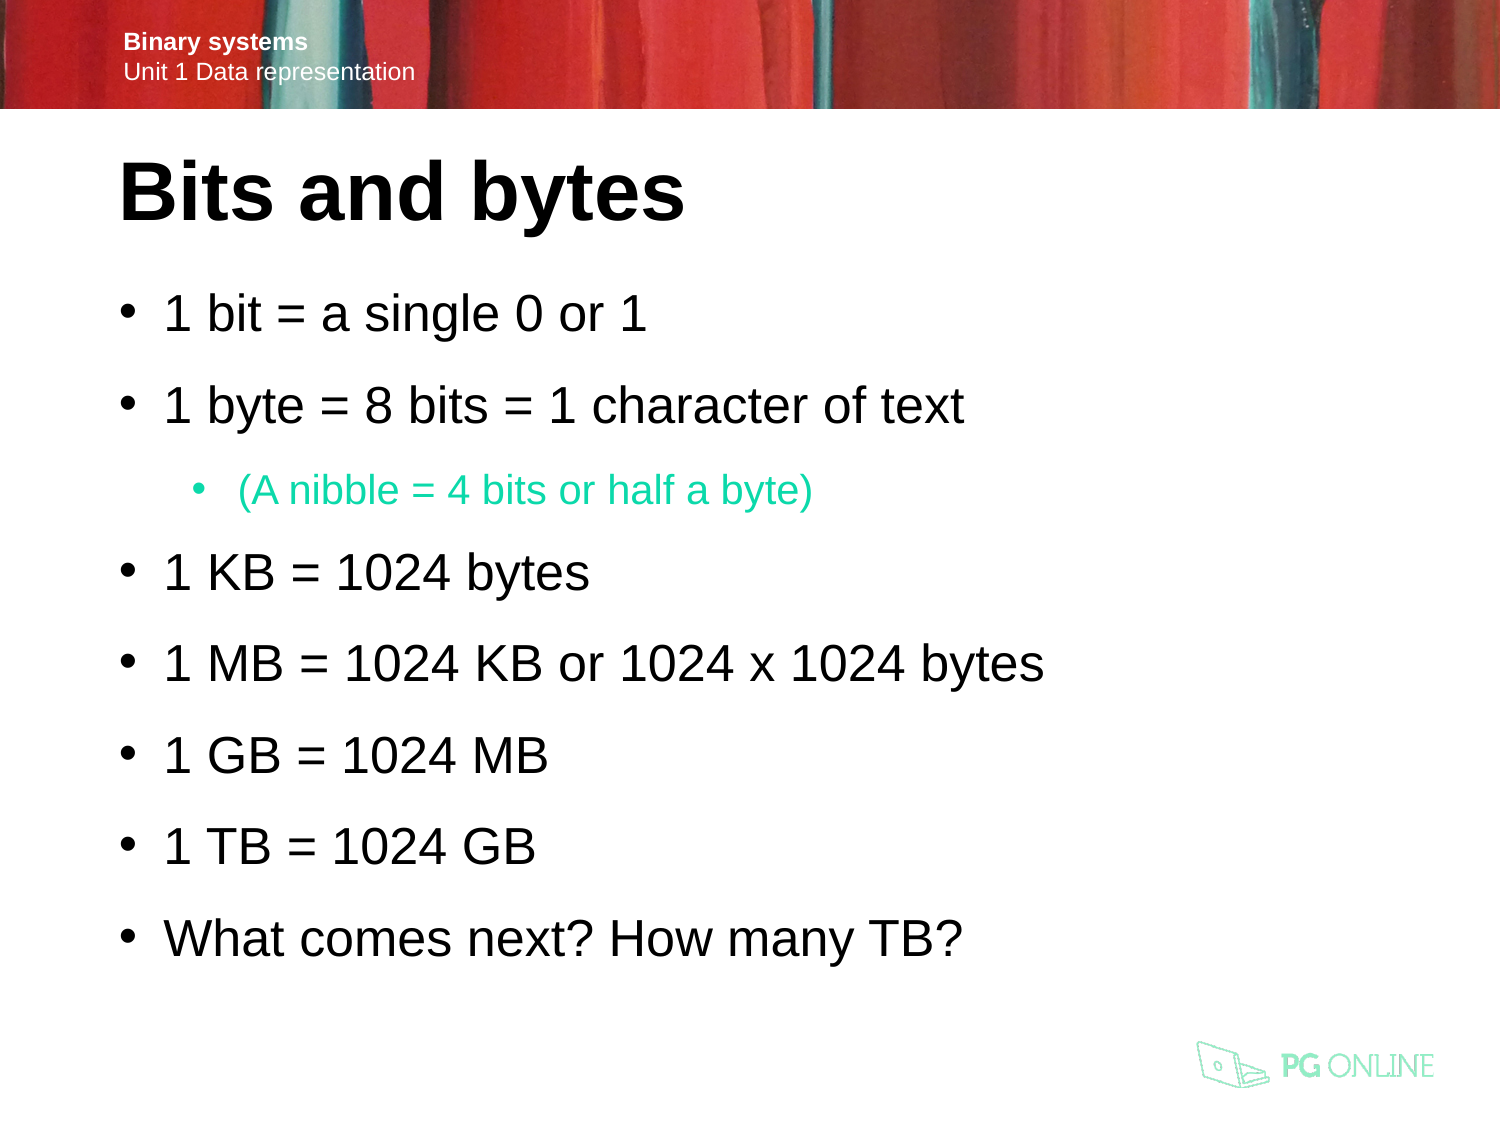

Bits and bytes

1 bit = a single 0 or 1
1 byte = 8 bits = 1 character of text
(A nibble = 4 bits or half a byte)
1 KB = 1024 bytes
1 MB = 1024 KB or 1024 x 1024 bytes
1 GB = 1024 MB
1 TB = 1024 GB
What comes next? How many TB?